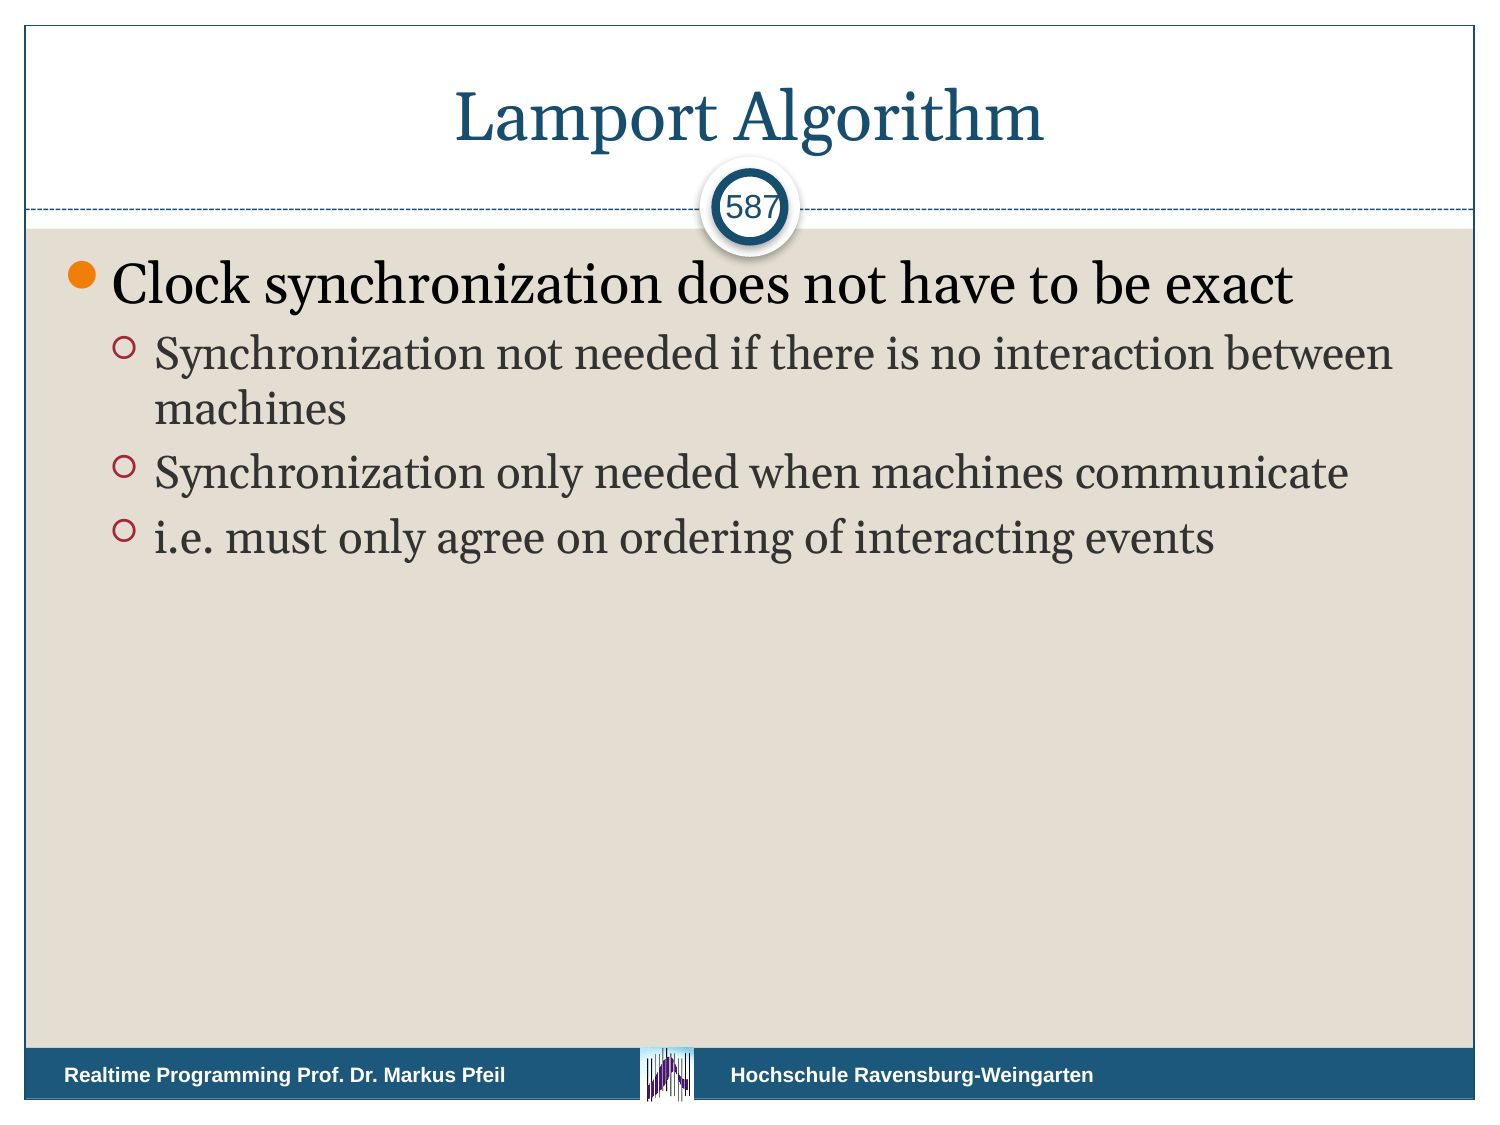

# Lamport Algorithm
587
Clock synchronization does not have to be exact
Synchronization not needed if there is no interaction between machines
Synchronization only needed when machines communicate
i.e. must only agree on ordering of interacting events
Realtime Programming Prof. Dr. Markus Pfeil